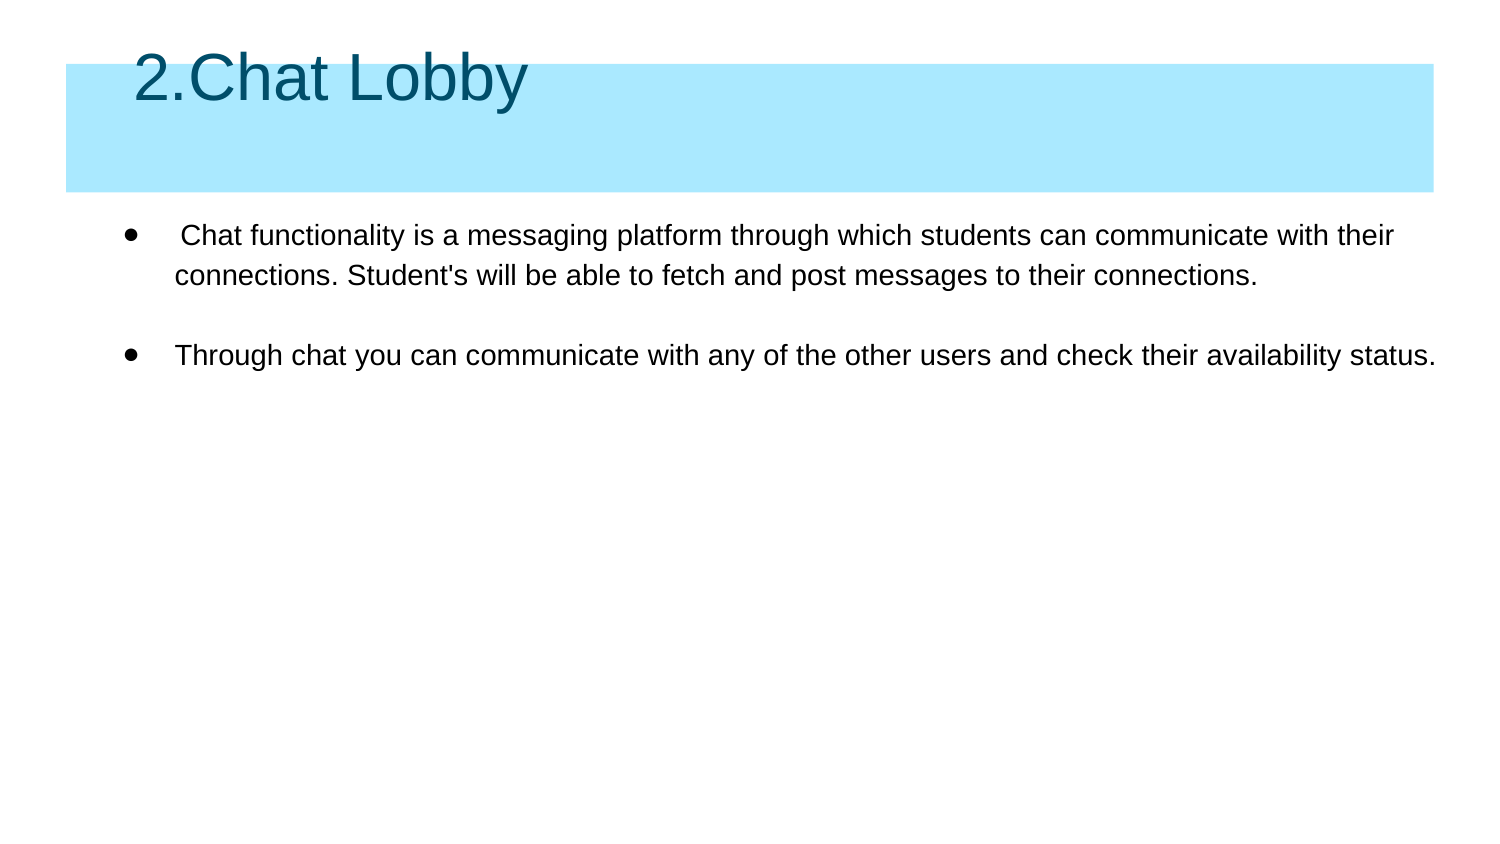

# 2.Chat Lobby
 Chat functionality is a messaging platform through which students can communicate with their connections. Student's will be able to fetch and post messages to their connections.

Through chat you can communicate with any of the other users and check their availability status.